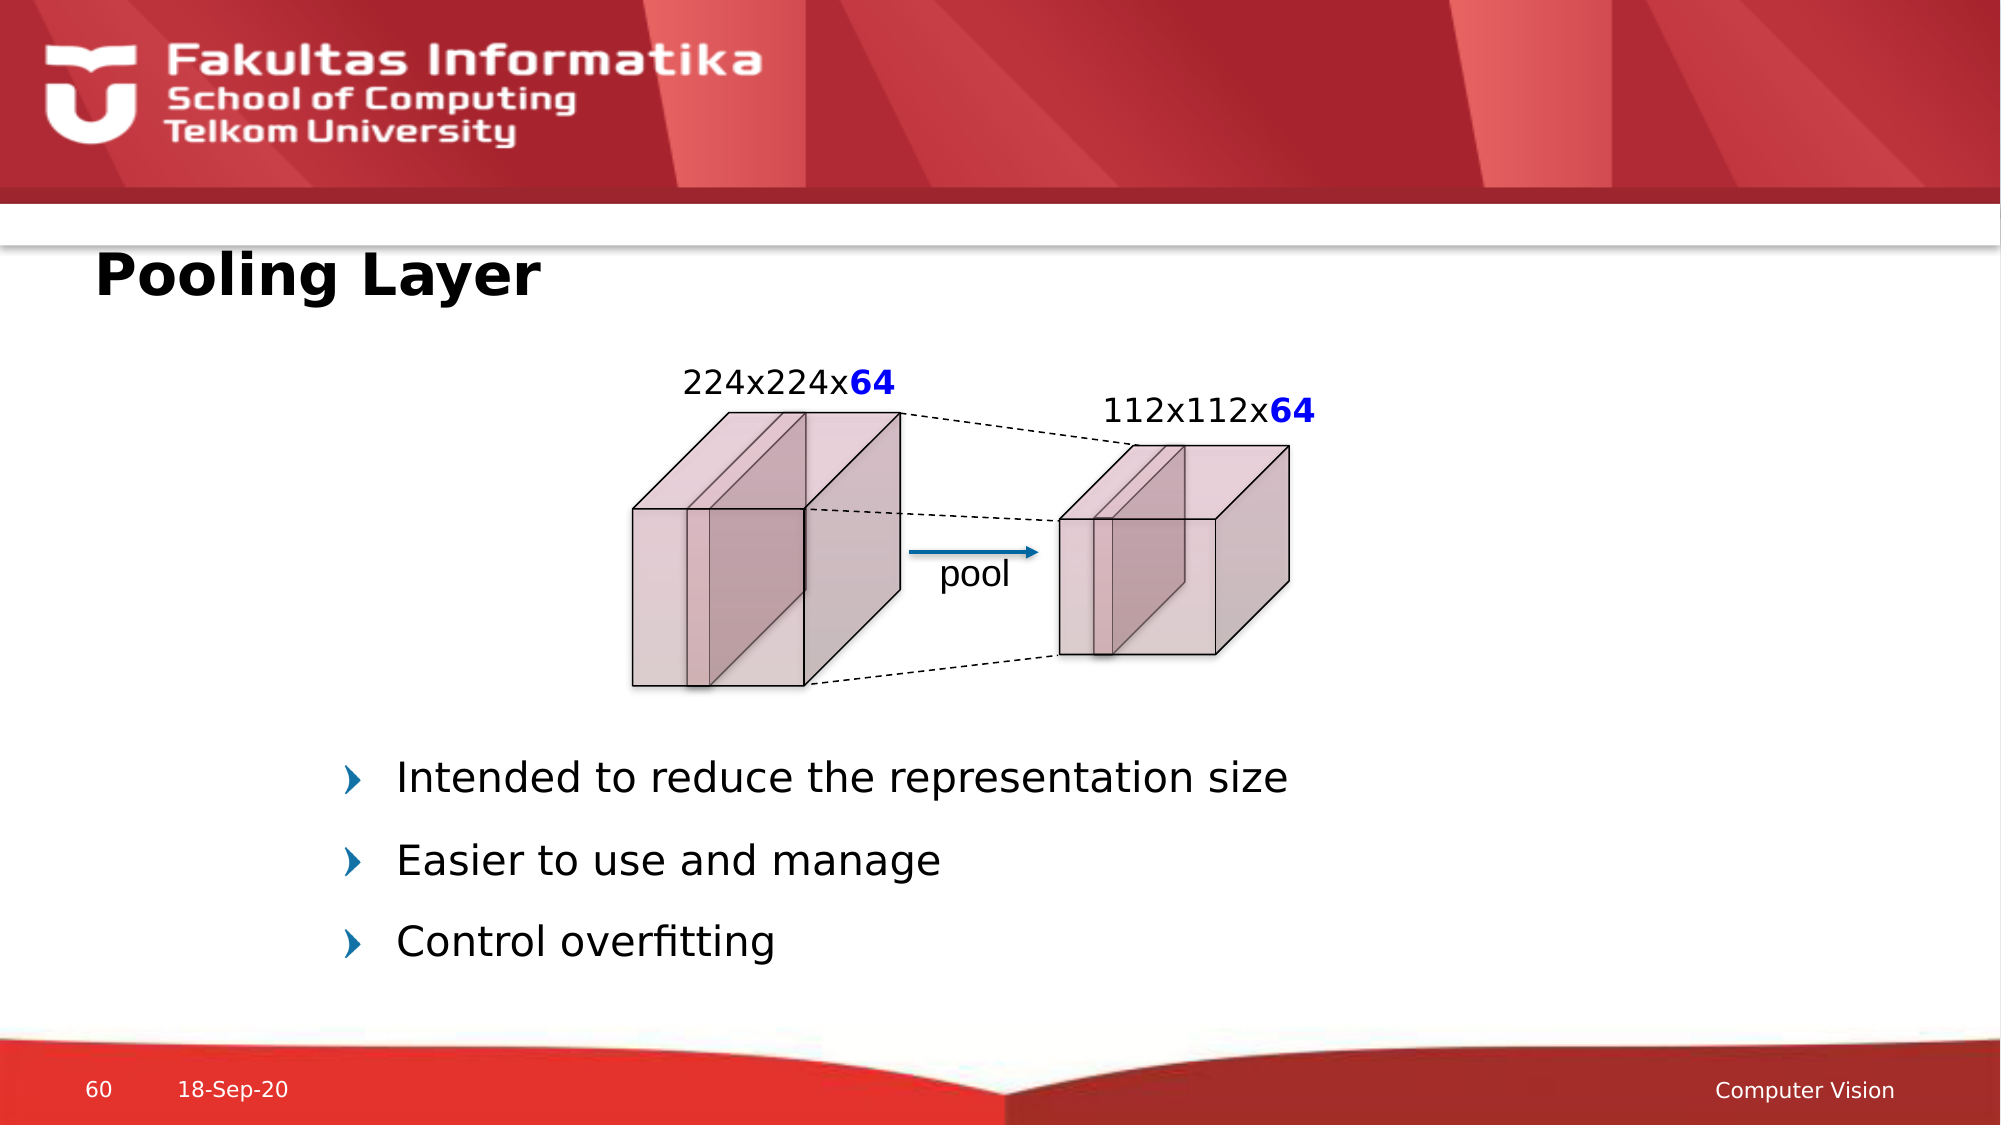

# Pooling Layer
224x224x64
112x112x64

pool
Intended to reduce the representation size
Easier to use and manage
Control overfitting
Computer Vision
60
18-Sep-20